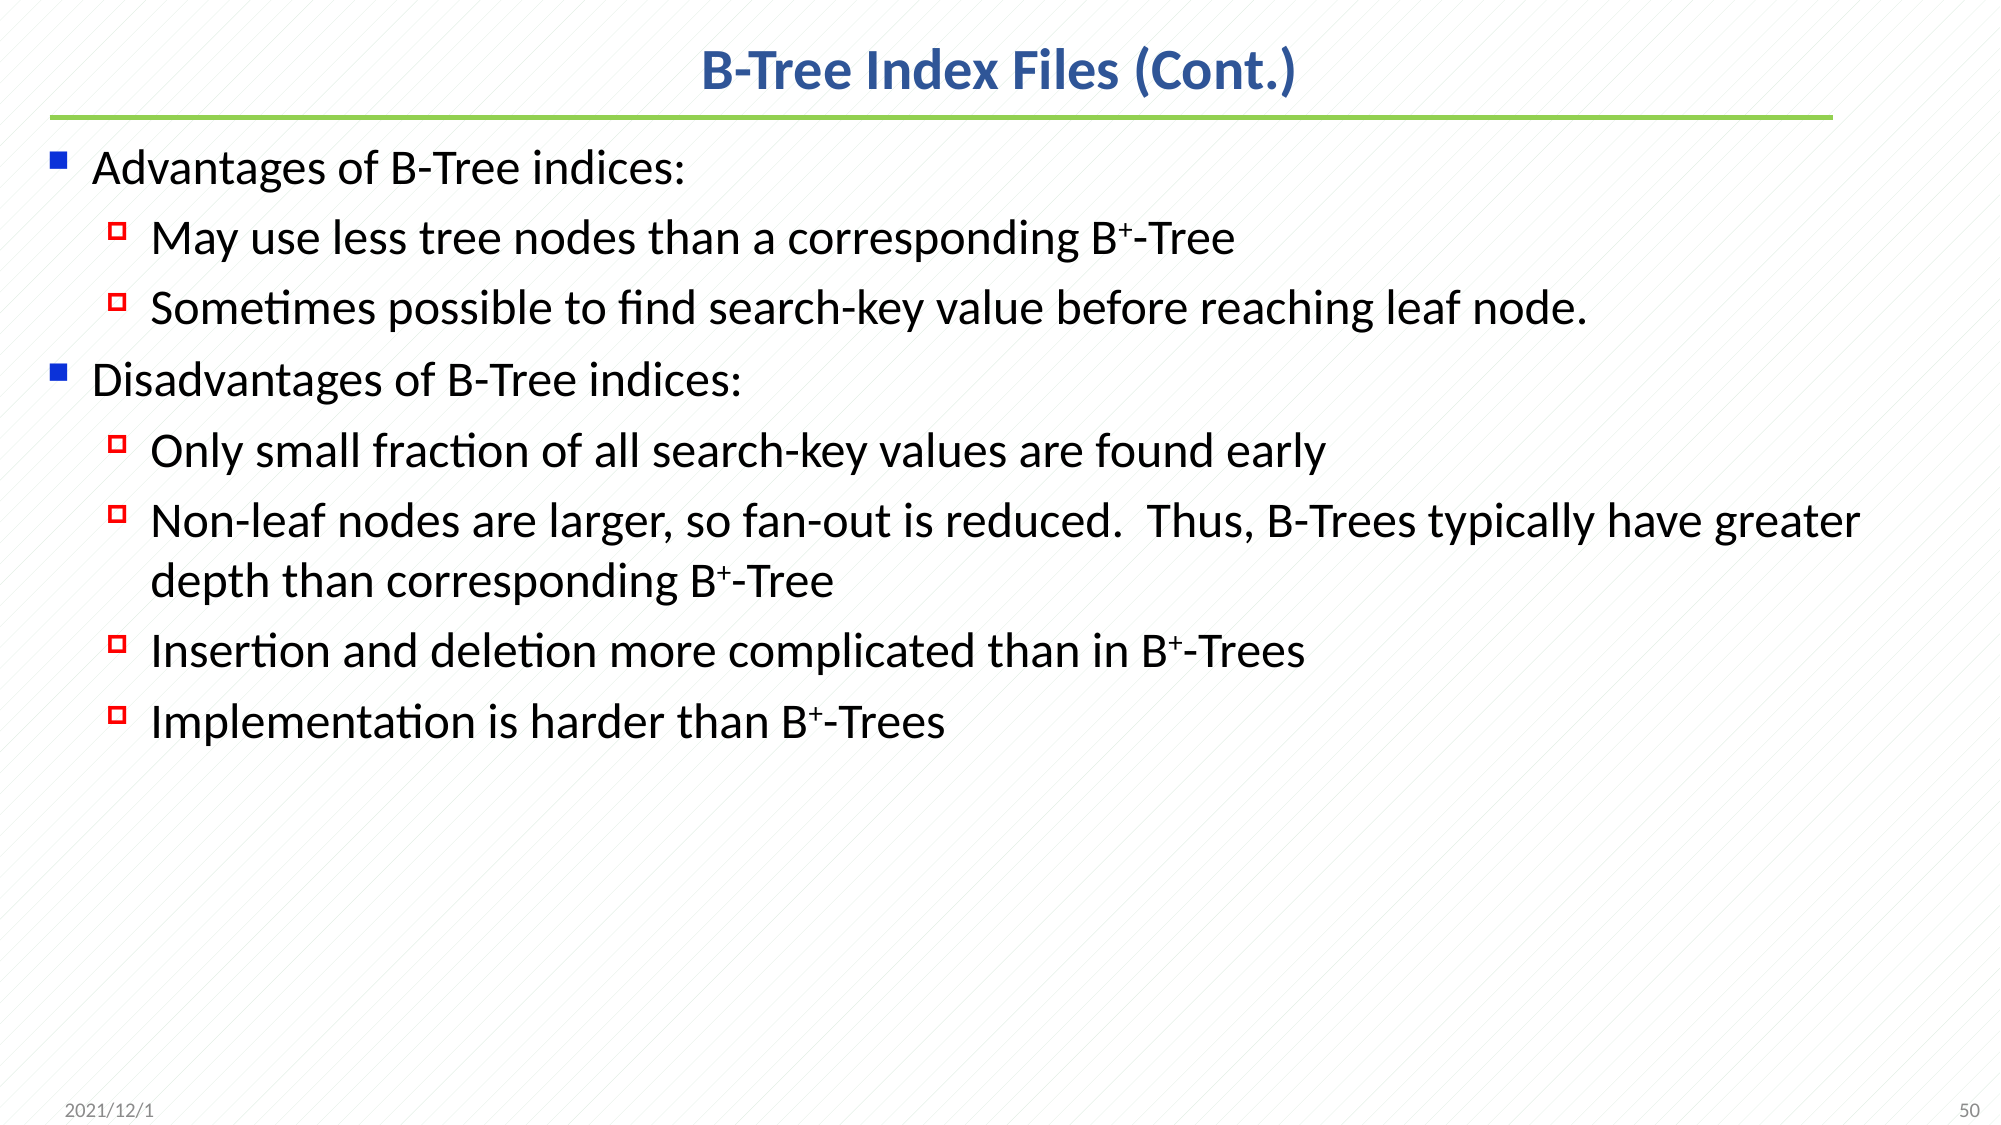

# B-Tree Index Files (Cont.)
Advantages of B-Tree indices:
May use less tree nodes than a corresponding B+-Tree
Sometimes possible to find search-key value before reaching leaf node.
Disadvantages of B-Tree indices:
Only small fraction of all search-key values are found early
Non-leaf nodes are larger, so fan-out is reduced.  Thus, B-Trees typically have greater depth than corresponding B+-Tree
Insertion and deletion more complicated than in B+-Trees
Implementation is harder than B+-Trees

50
2021/12/1